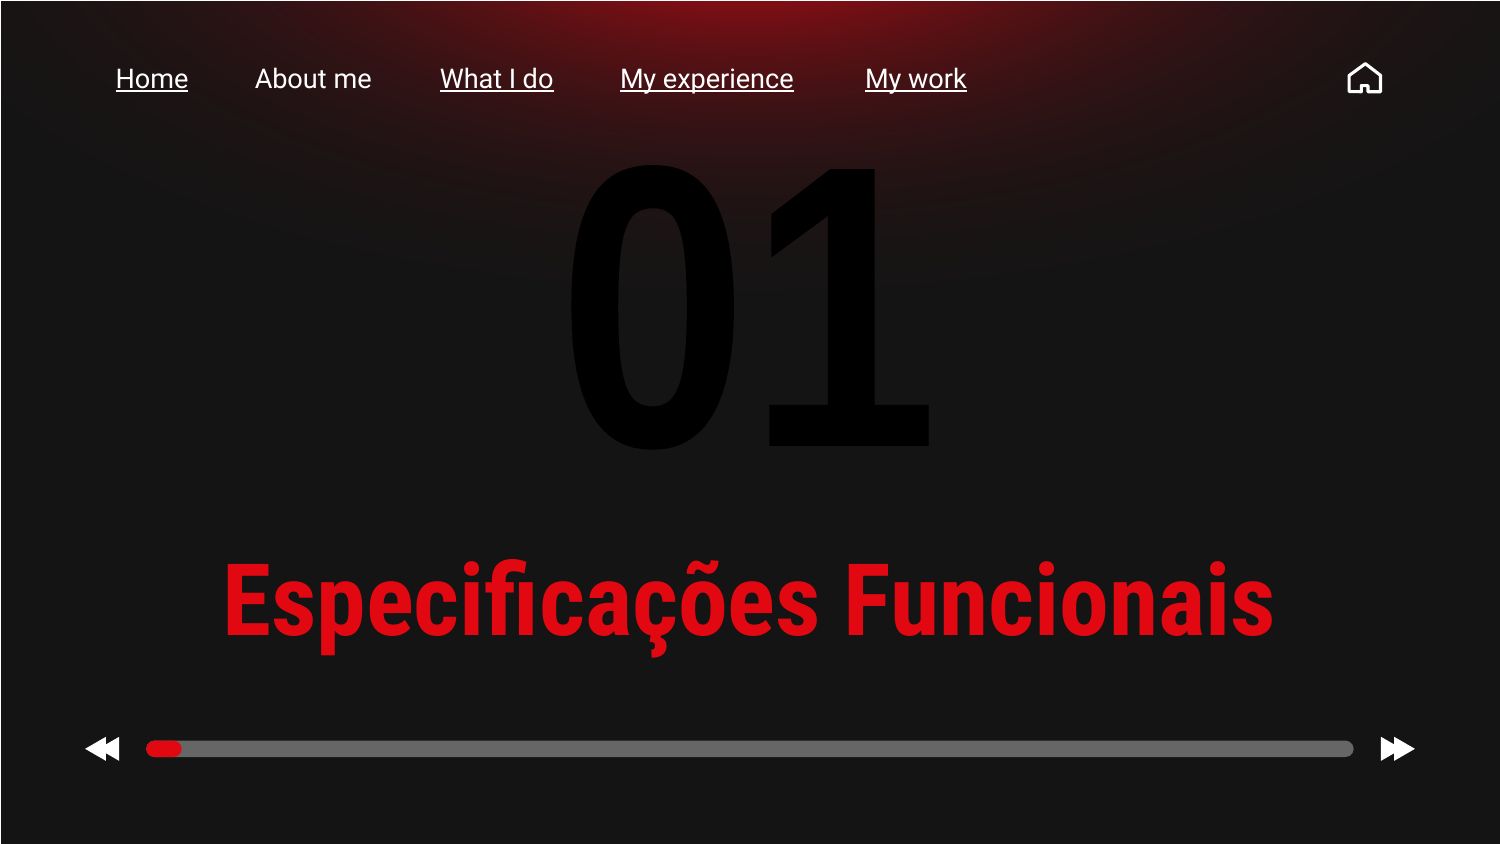

Home
About me
What I do
My experience
My work

01
# Especificações Funcionais